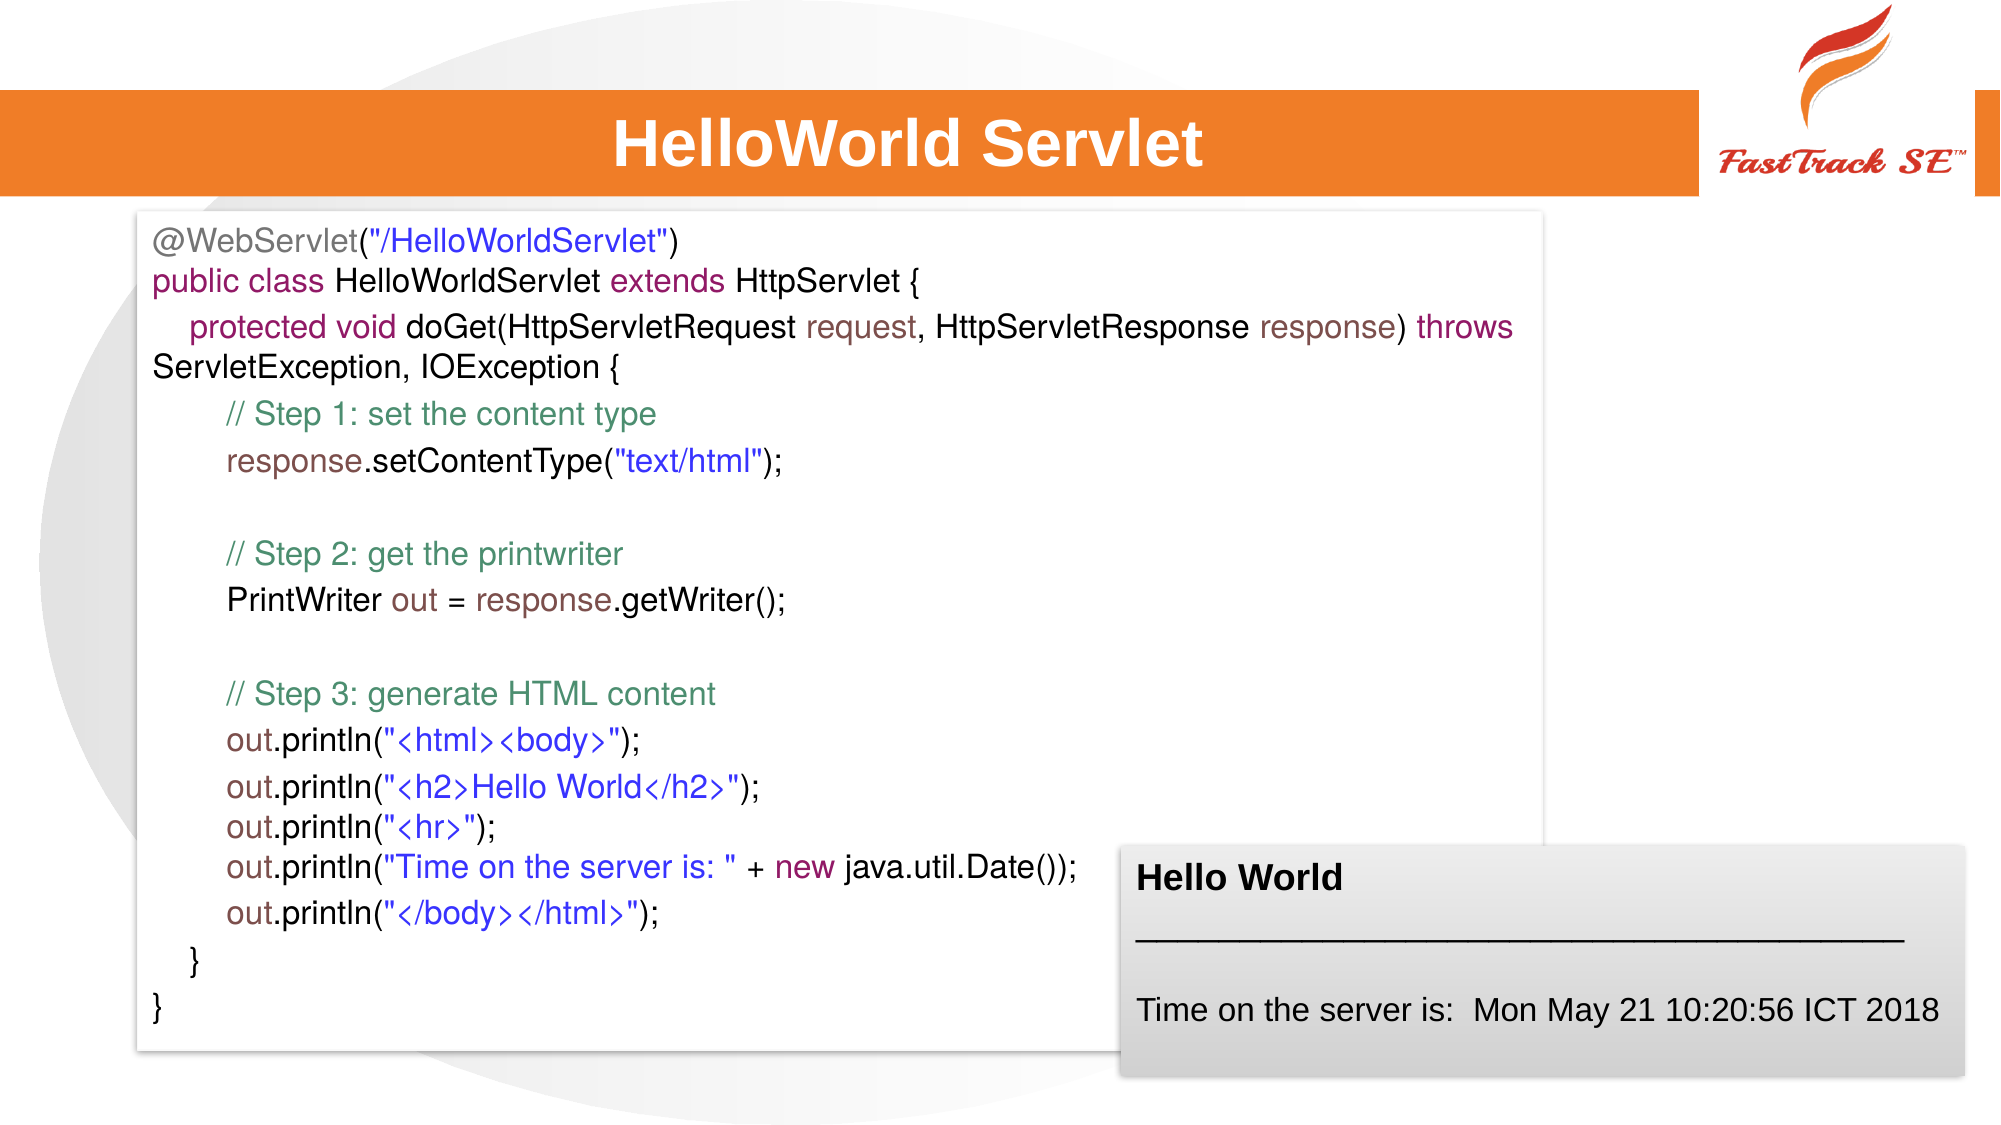

# HelloWorld Servlet
@WebServlet("/HelloWorldServlet")
public class HelloWorldServlet extends HttpServlet {
    protected void doGet(HttpServletRequest request, HttpServletResponse response) throws ServletException, IOException {
        // Step 1: set the content type
        response.setContentType("text/html");

        // Step 2: get the printwriter
        PrintWriter out = response.getWriter();

        // Step 3: generate HTML content
        out.println("<html><body>");
        out.println("<h2>Hello World</h2>");
        out.println("<hr>");
        out.println("Time on the server is: " + new java.util.Date());
        out.println("</body></html>");
    }
}
Hello World
_____________________________________

Time on the server is:  Mon May 21 10:20:56 ICT 2018